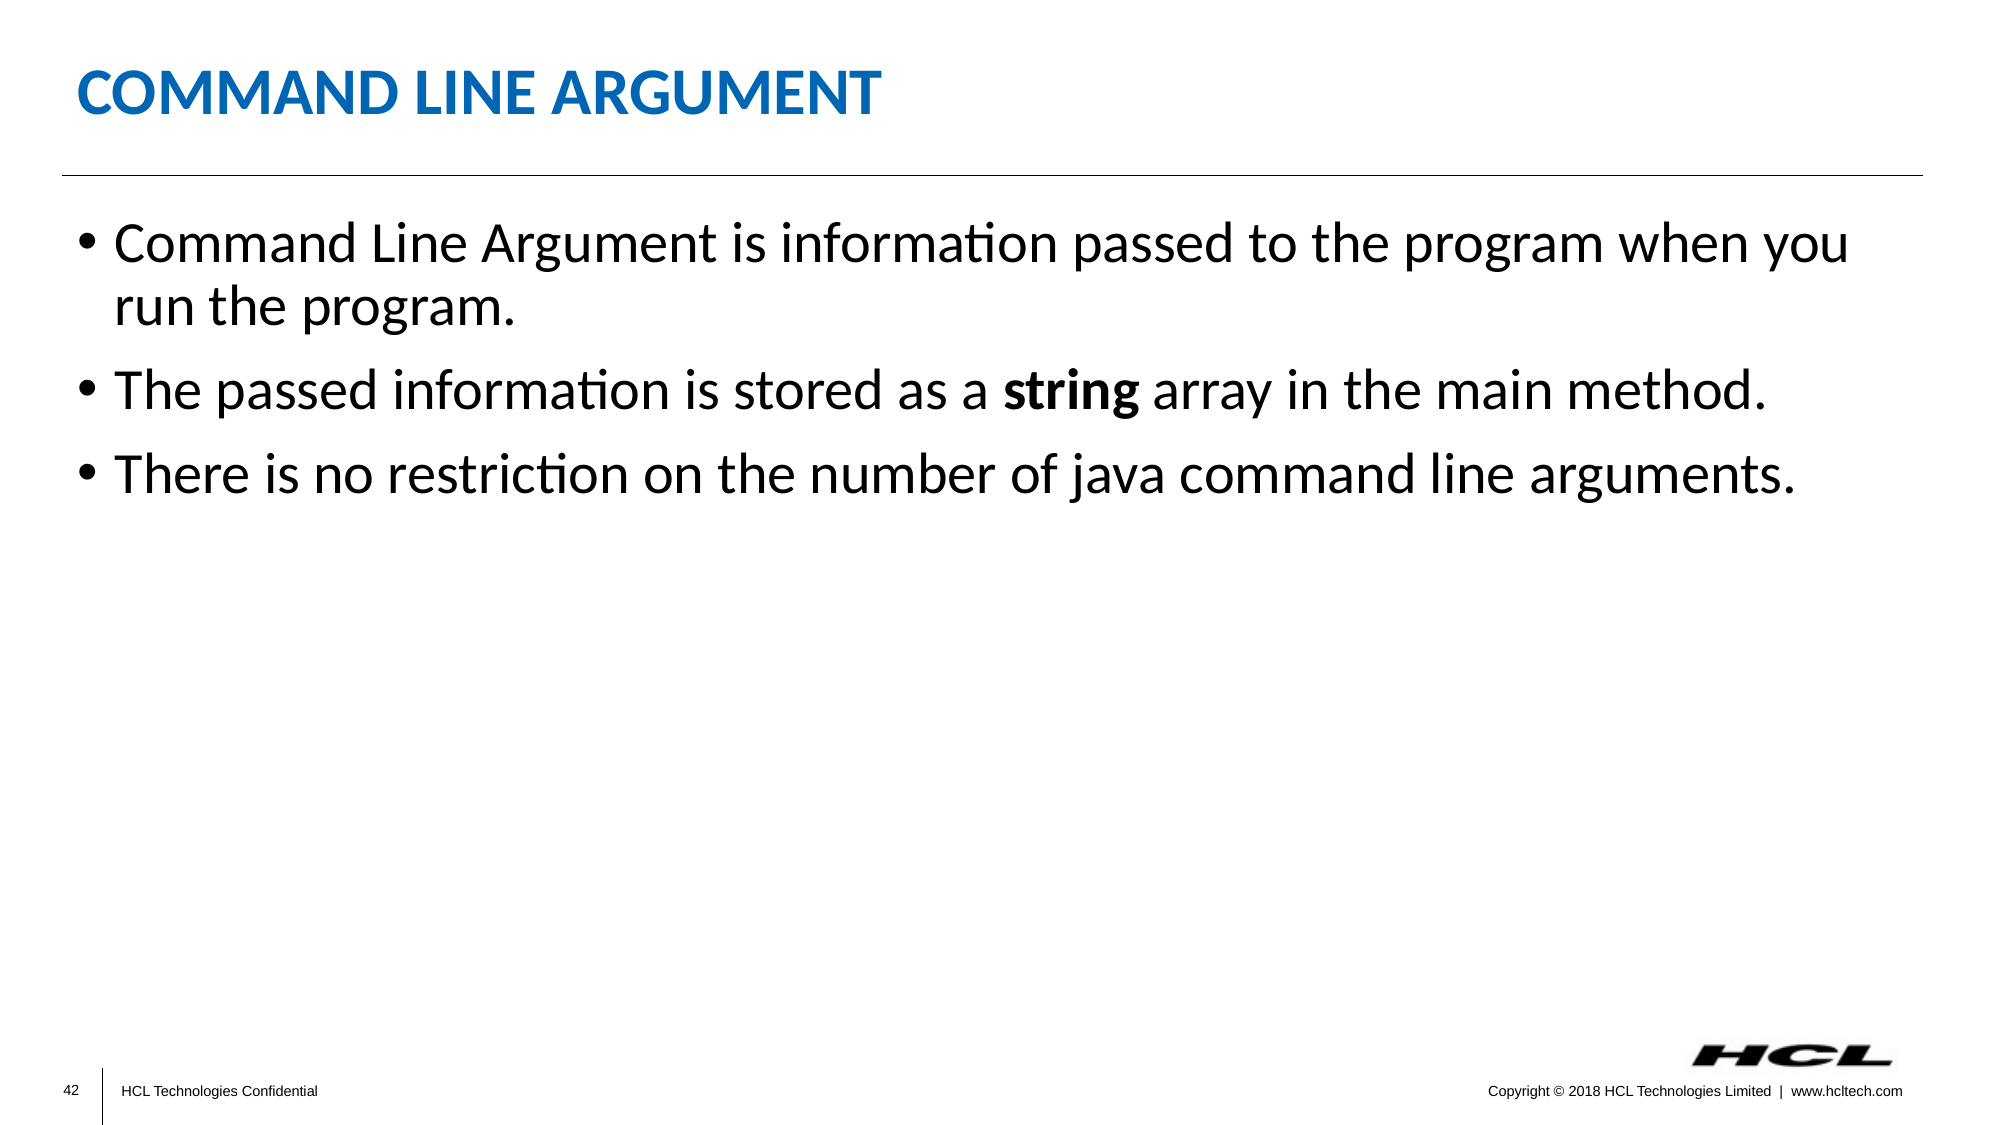

# Command Line Argument
Command Line Argument is information passed to the program when you run the program.
The passed information is stored as a string array in the main method.
There is no restriction on the number of java command line arguments.